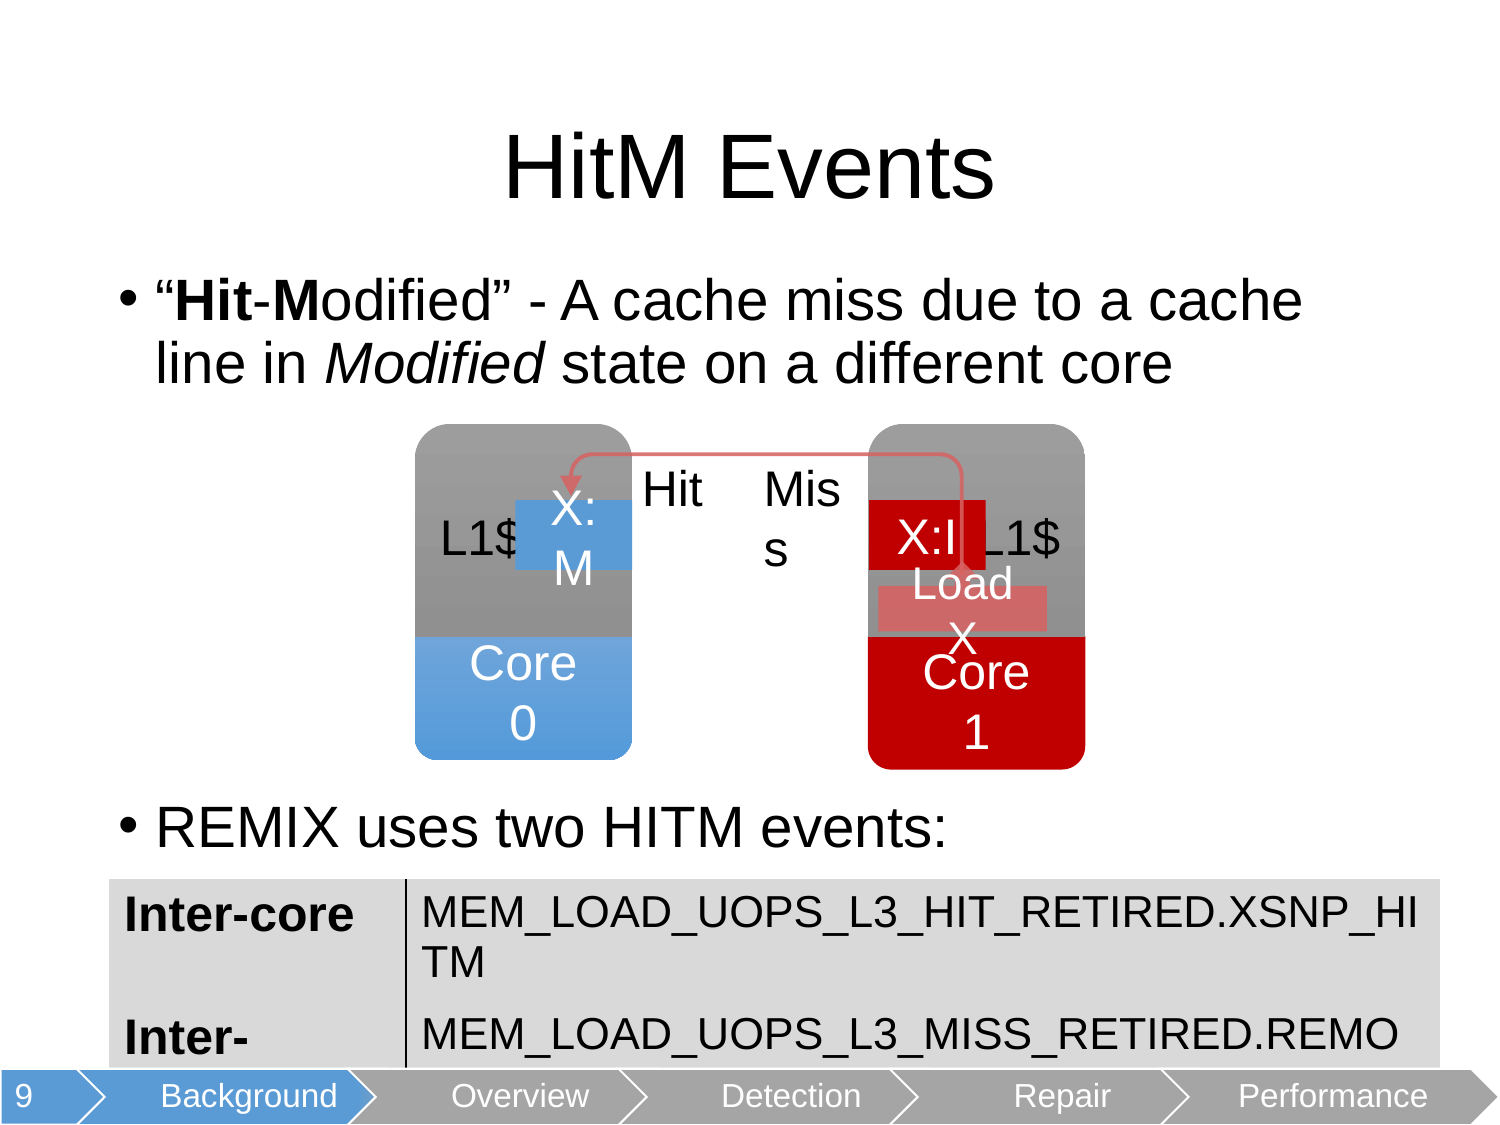

# HitM Events
“Hit-Modified” - A cache miss due to a cache line in Modified state on a different core

Remix uses two HITM events:

L1$
L1$
Hit
Miss

X:M
X:I
Load X
Core
0
Core
1
| Inter-core | MEM\_LOAD\_UOPS\_L3\_HIT\_RETIRED.XSNP\_HITM |
| --- | --- |
| Inter-socket | MEM\_LOAD\_UOPS\_L3\_MISS\_RETIRED.REMOTE\_HITM |
9
Background
Overview
Detection
Repair
Performance